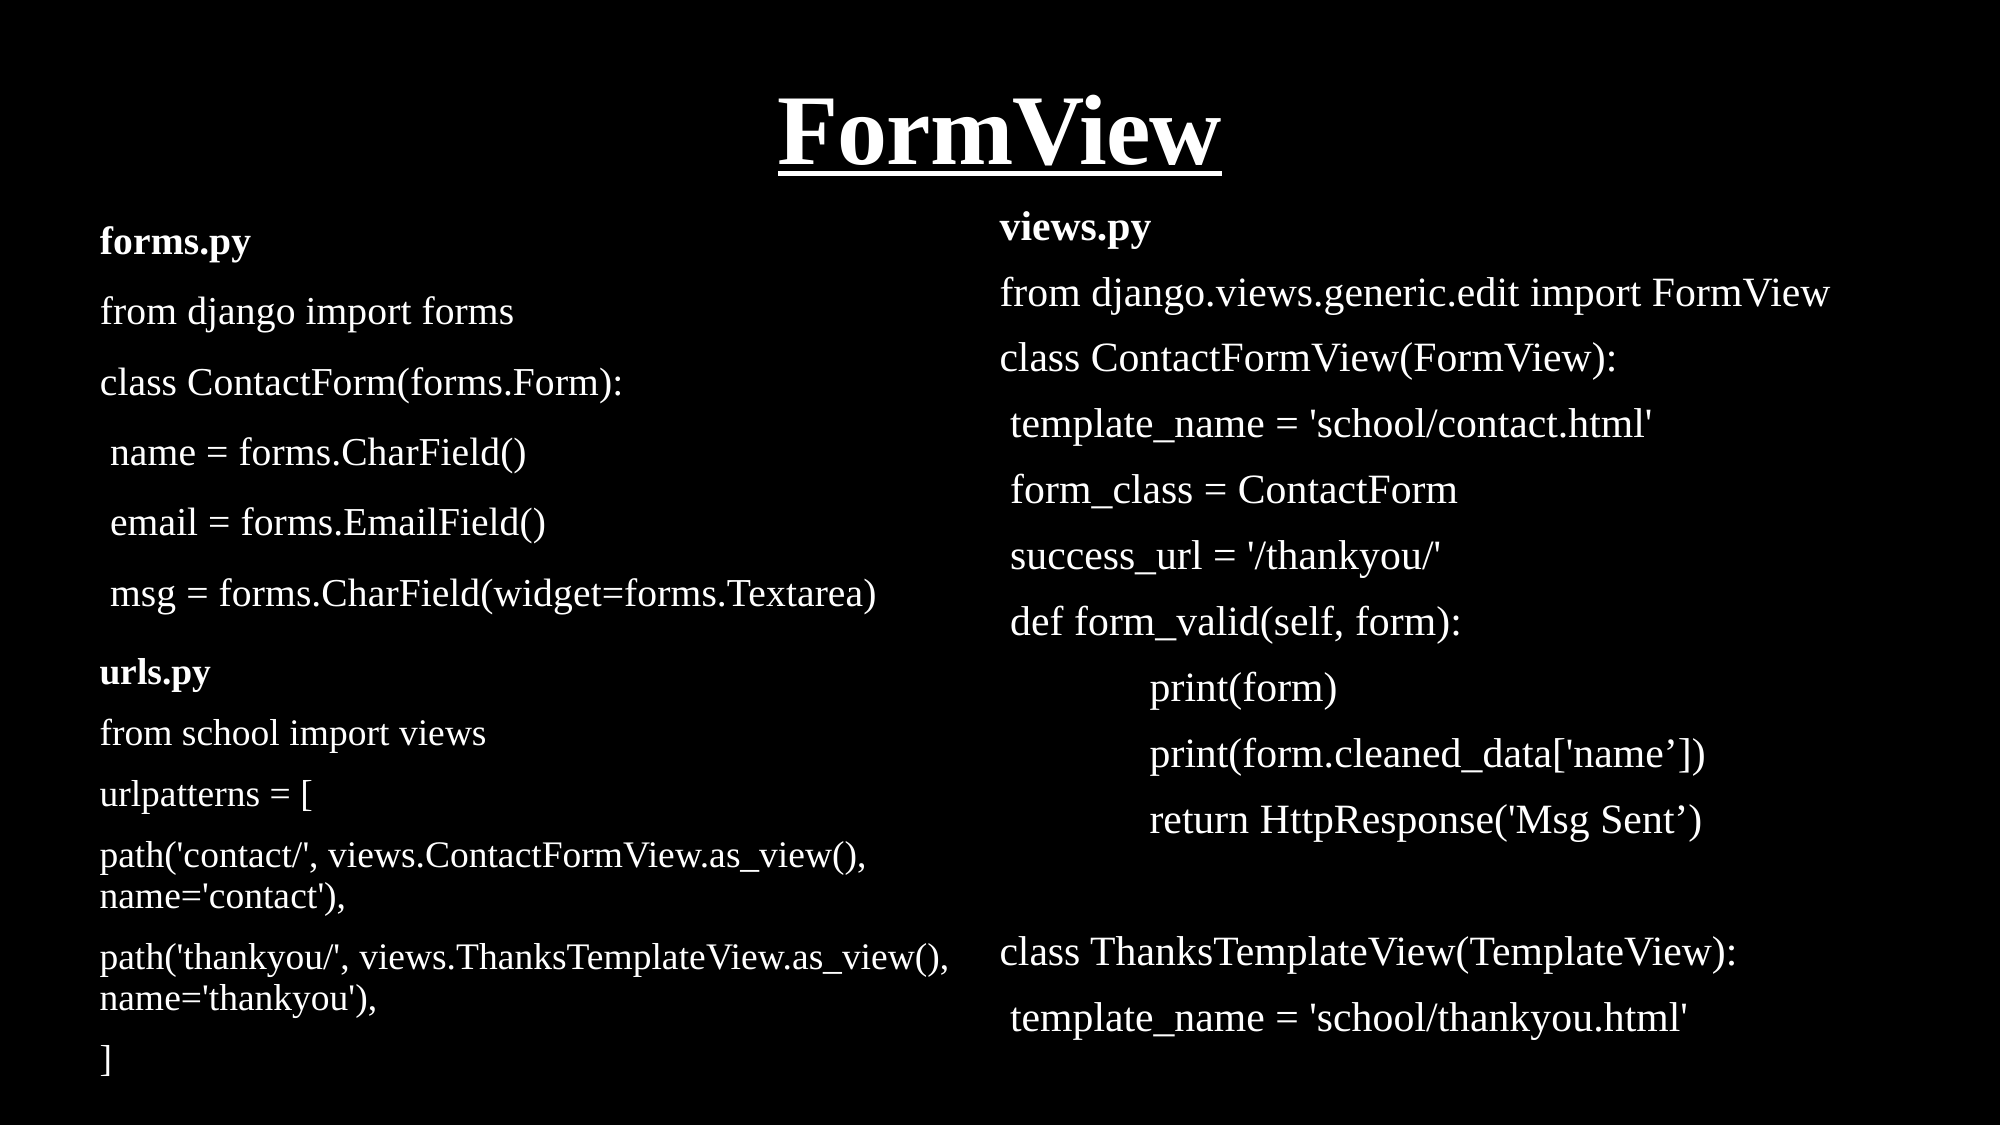

# FormView
views.py
from django.views.generic.edit import FormView
class ContactFormView(FormView):
 template_name = 'school/contact.html'
 form_class = ContactForm
 success_url = '/thankyou/'
 def form_valid(self, form):
	print(form)
	print(form.cleaned_data['name’])
	return HttpResponse('Msg Sent’)

class ThanksTemplateView(TemplateView):
 template_name = 'school/thankyou.html'
forms.py
from django import forms
class ContactForm(forms.Form):
 name = forms.CharField()
 email = forms.EmailField()
 msg = forms.CharField(widget=forms.Textarea)
urls.py
from school import views
urlpatterns = [
path('contact/', views.ContactFormView.as_view(), name='contact'),
path('thankyou/', views.ThanksTemplateView.as_view(), name='thankyou'),
]